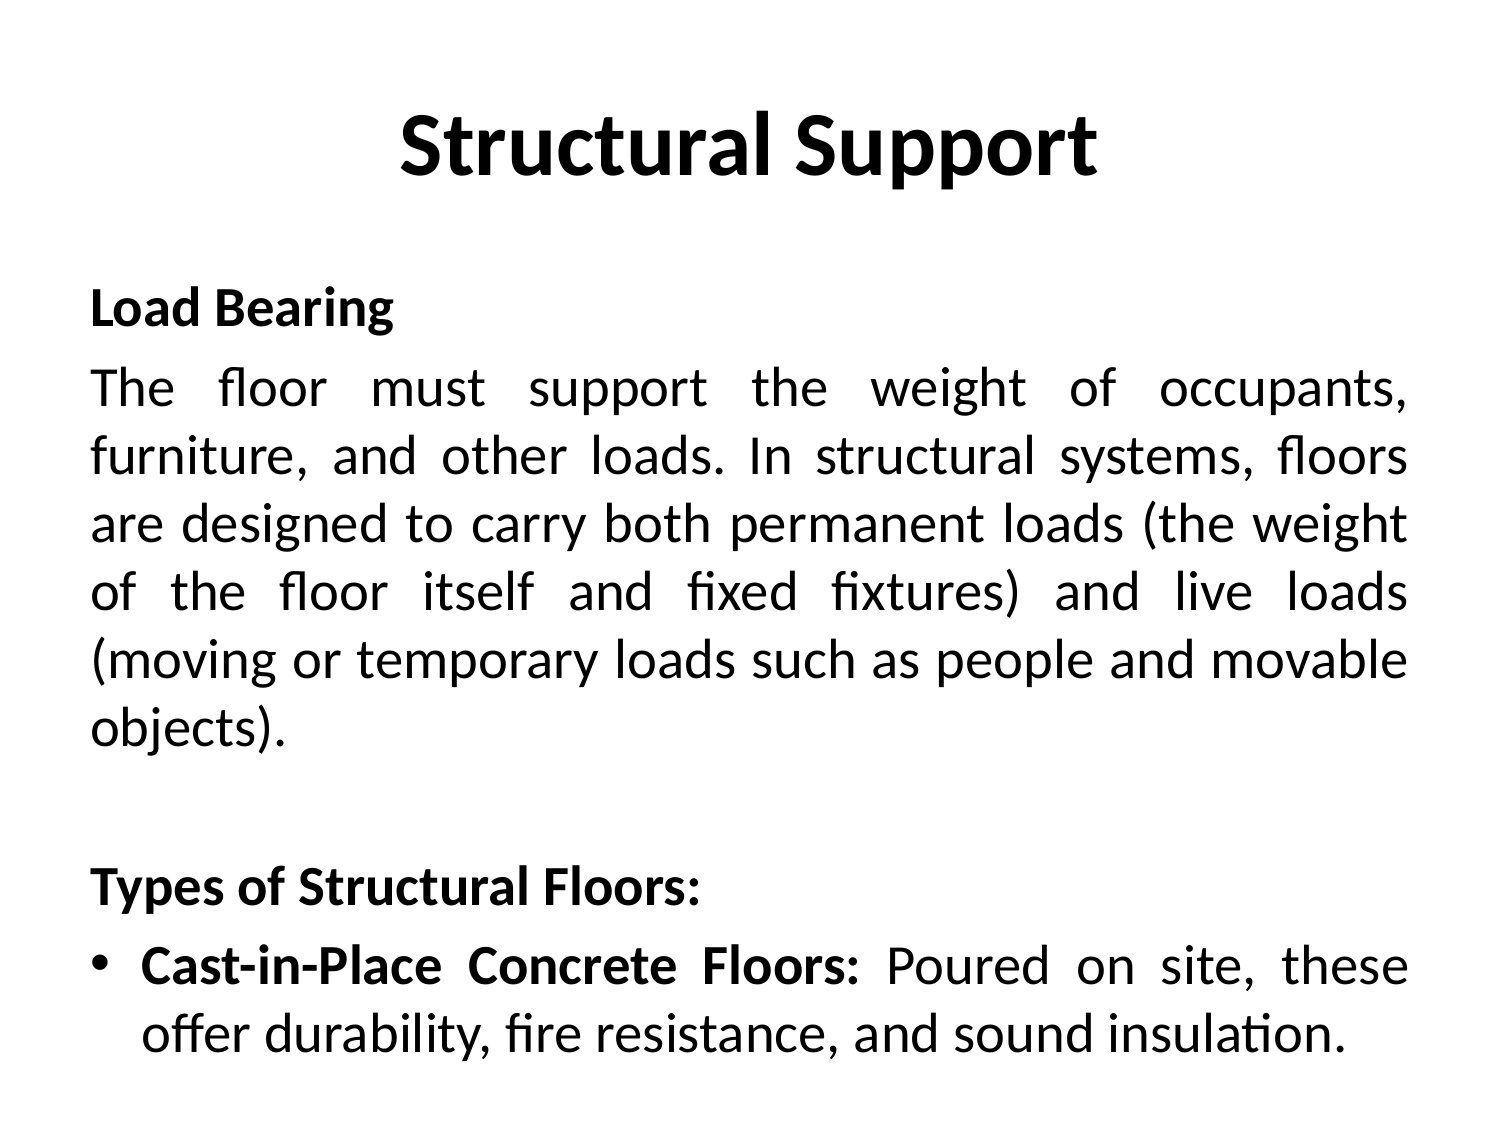

# Structural Support
Load Bearing
The floor must support the weight of occupants, furniture, and other loads. In structural systems, floors are designed to carry both permanent loads (the weight of the floor itself and fixed fixtures) and live loads (moving or temporary loads such as people and movable objects).

Types of Structural Floors:
Cast-in-Place Concrete Floors: Poured on site, these offer durability, fire resistance, and sound insulation.